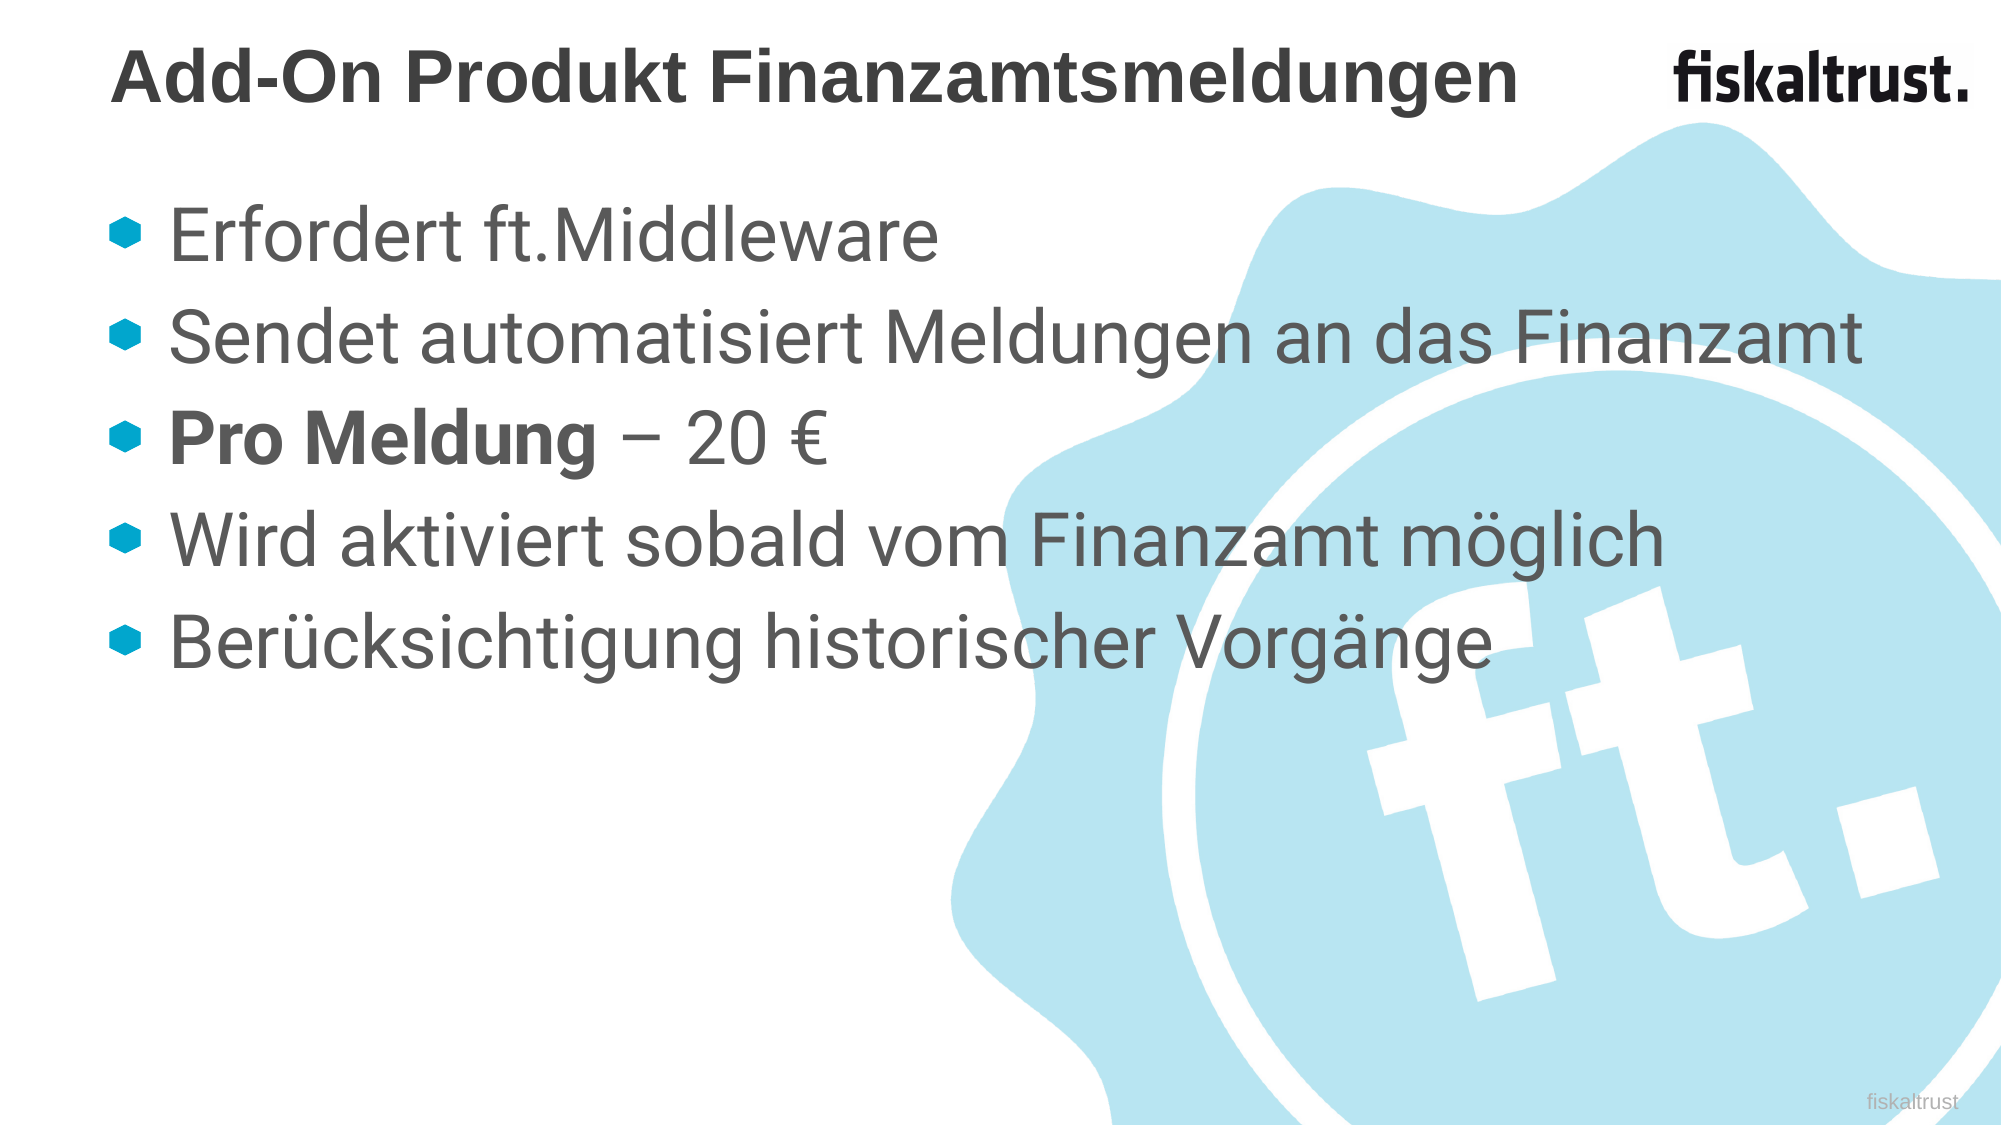

# Add-On Produkt Finanzamtsmeldungen
Erfordert ft.Middleware
Sendet automatisiert Meldungen an das Finanzamt
Pro Meldung – 20 €
Wird aktiviert sobald vom Finanzamt möglich
Berücksichtigung historischer Vorgänge
fiskaltrust